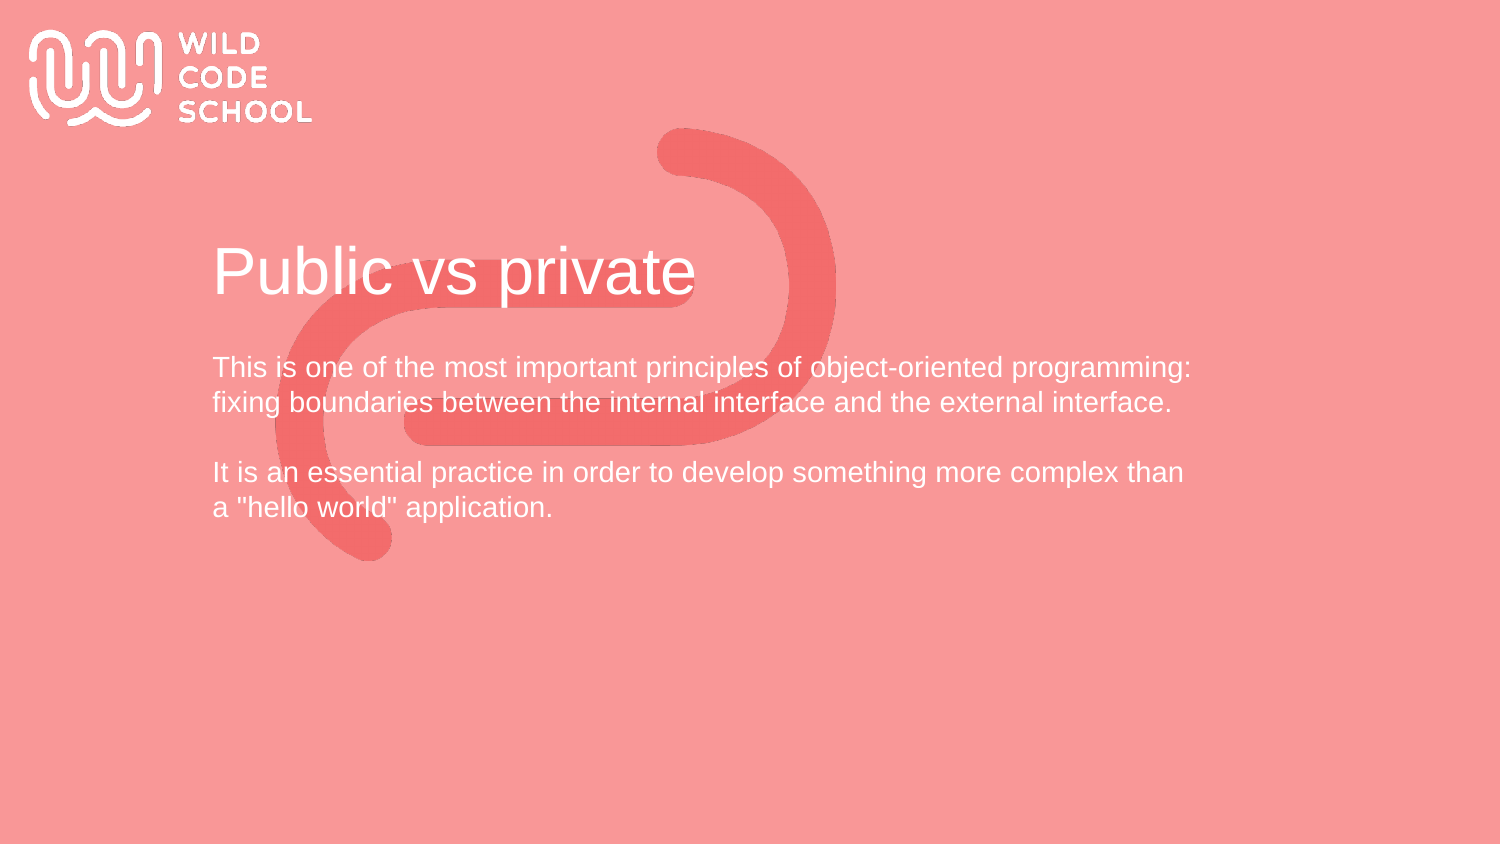

Public vs private
This is one of the most important principles of object-oriented programming: fixing boundaries between the internal interface and the external interface.

It is an essential practice in order to develop something more complex than a "hello world" application.